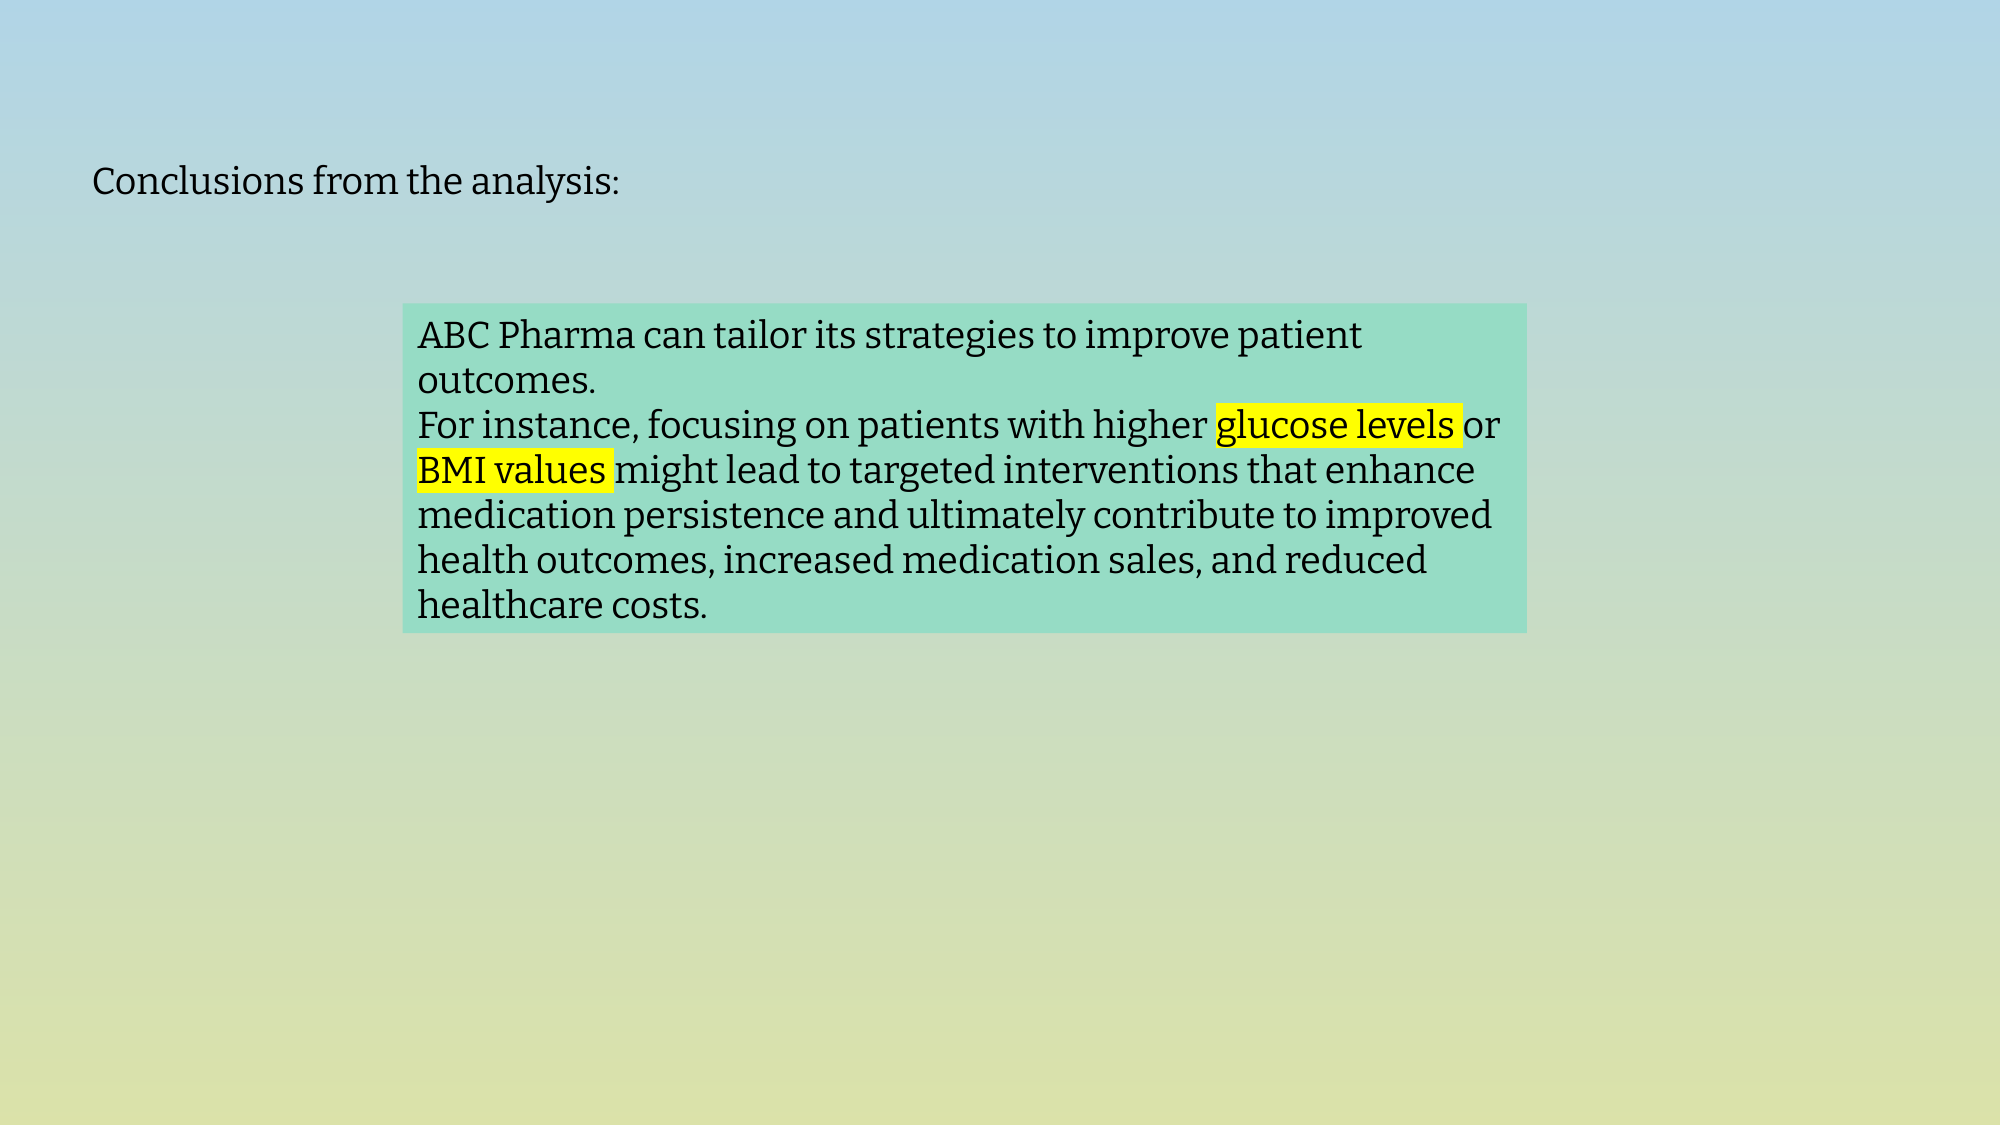

Conclusions from the analysis:
ABC Pharma can tailor its strategies to improve patient outcomes.
For instance, focusing on patients with higher glucose levels or BMI values might lead to targeted interventions that enhance medication persistence and ultimately contribute to improved health outcomes, increased medication sales, and reduced healthcare costs.